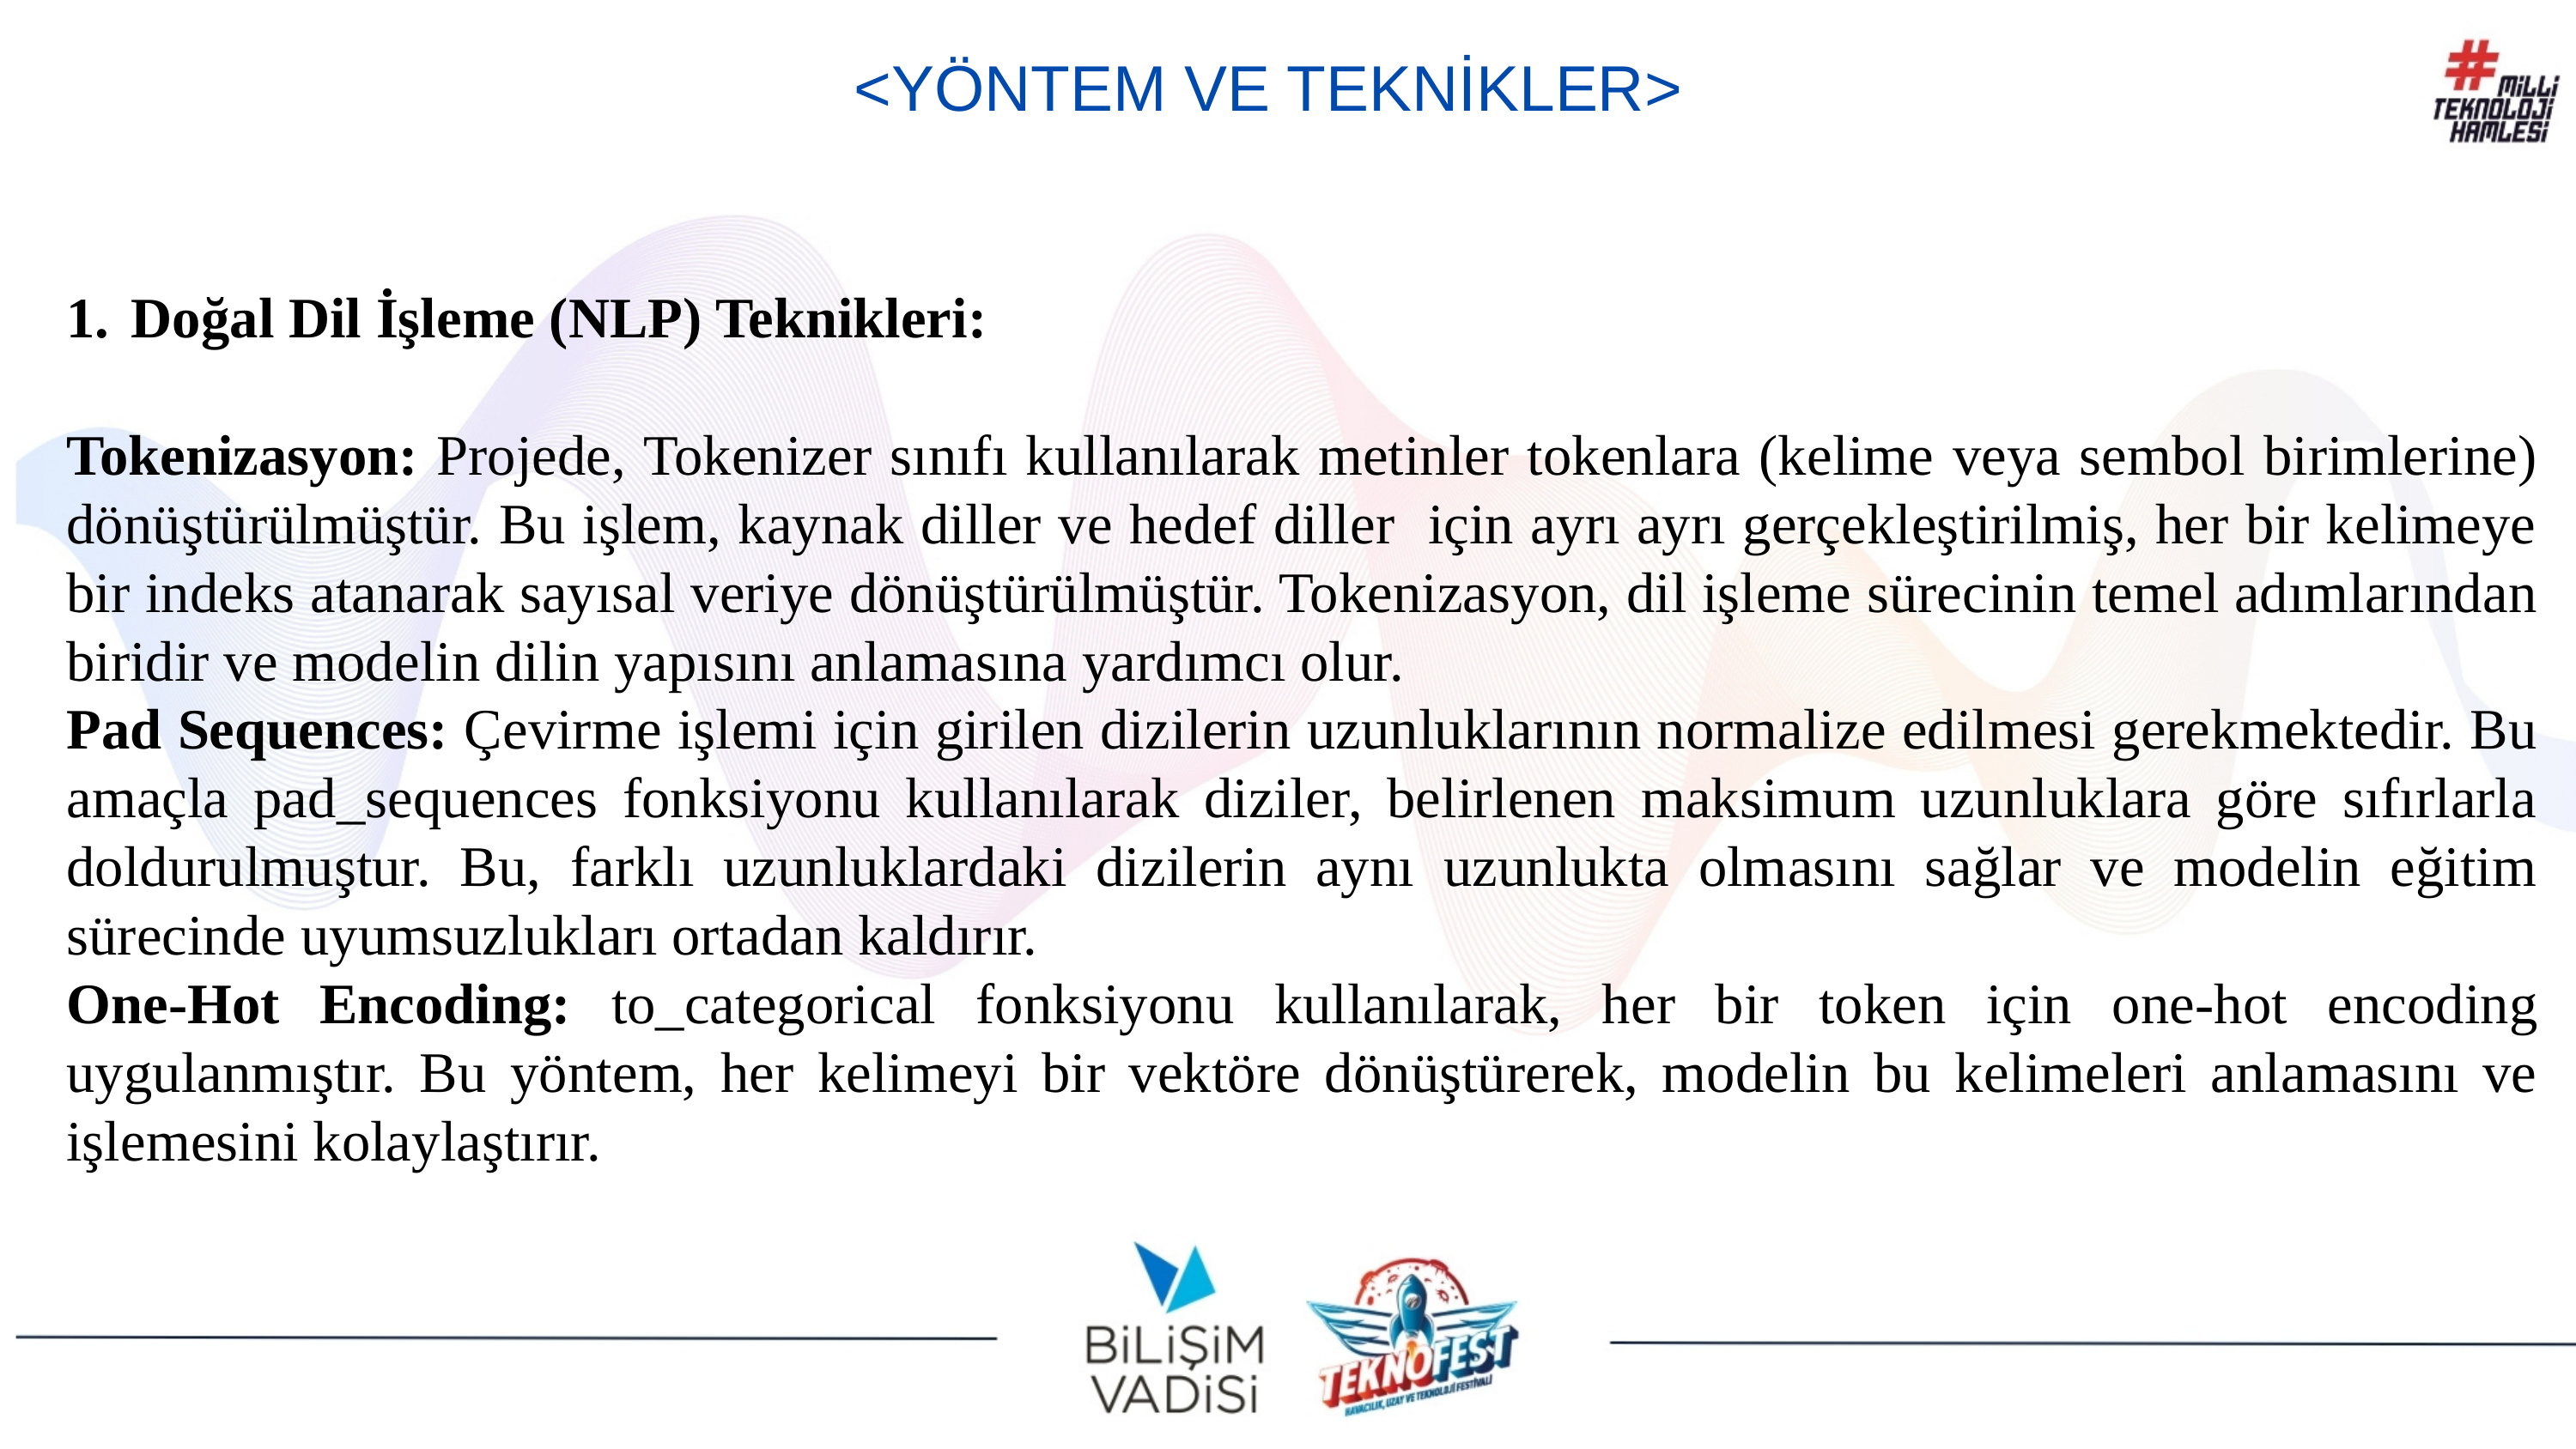

<YÖNTEM VE TEKNİKLER>
Doğal Dil İşleme (NLP) Teknikleri:

Tokenizasyon: Projede, Tokenizer sınıfı kullanılarak metinler tokenlara (kelime veya sembol birimlerine) dönüştürülmüştür. Bu işlem, kaynak diller ve hedef diller  için ayrı ayrı gerçekleştirilmiş, her bir kelimeye bir indeks atanarak sayısal veriye dönüştürülmüştür. Tokenizasyon, dil işleme sürecinin temel adımlarından biridir ve modelin dilin yapısını anlamasına yardımcı olur.
Pad Sequences: Çevirme işlemi için girilen dizilerin uzunluklarının normalize edilmesi gerekmektedir. Bu amaçla pad_sequences fonksiyonu kullanılarak diziler, belirlenen maksimum uzunluklara göre sıfırlarla doldurulmuştur. Bu, farklı uzunluklardaki dizilerin aynı uzunlukta olmasını sağlar ve modelin eğitim sürecinde uyumsuzlukları ortadan kaldırır.
One-Hot Encoding: to_categorical fonksiyonu kullanılarak, her bir token için one-hot encoding uygulanmıştır. Bu yöntem, her kelimeyi bir vektöre dönüştürerek, modelin bu kelimeleri anlamasını ve işlemesini kolaylaştırır.